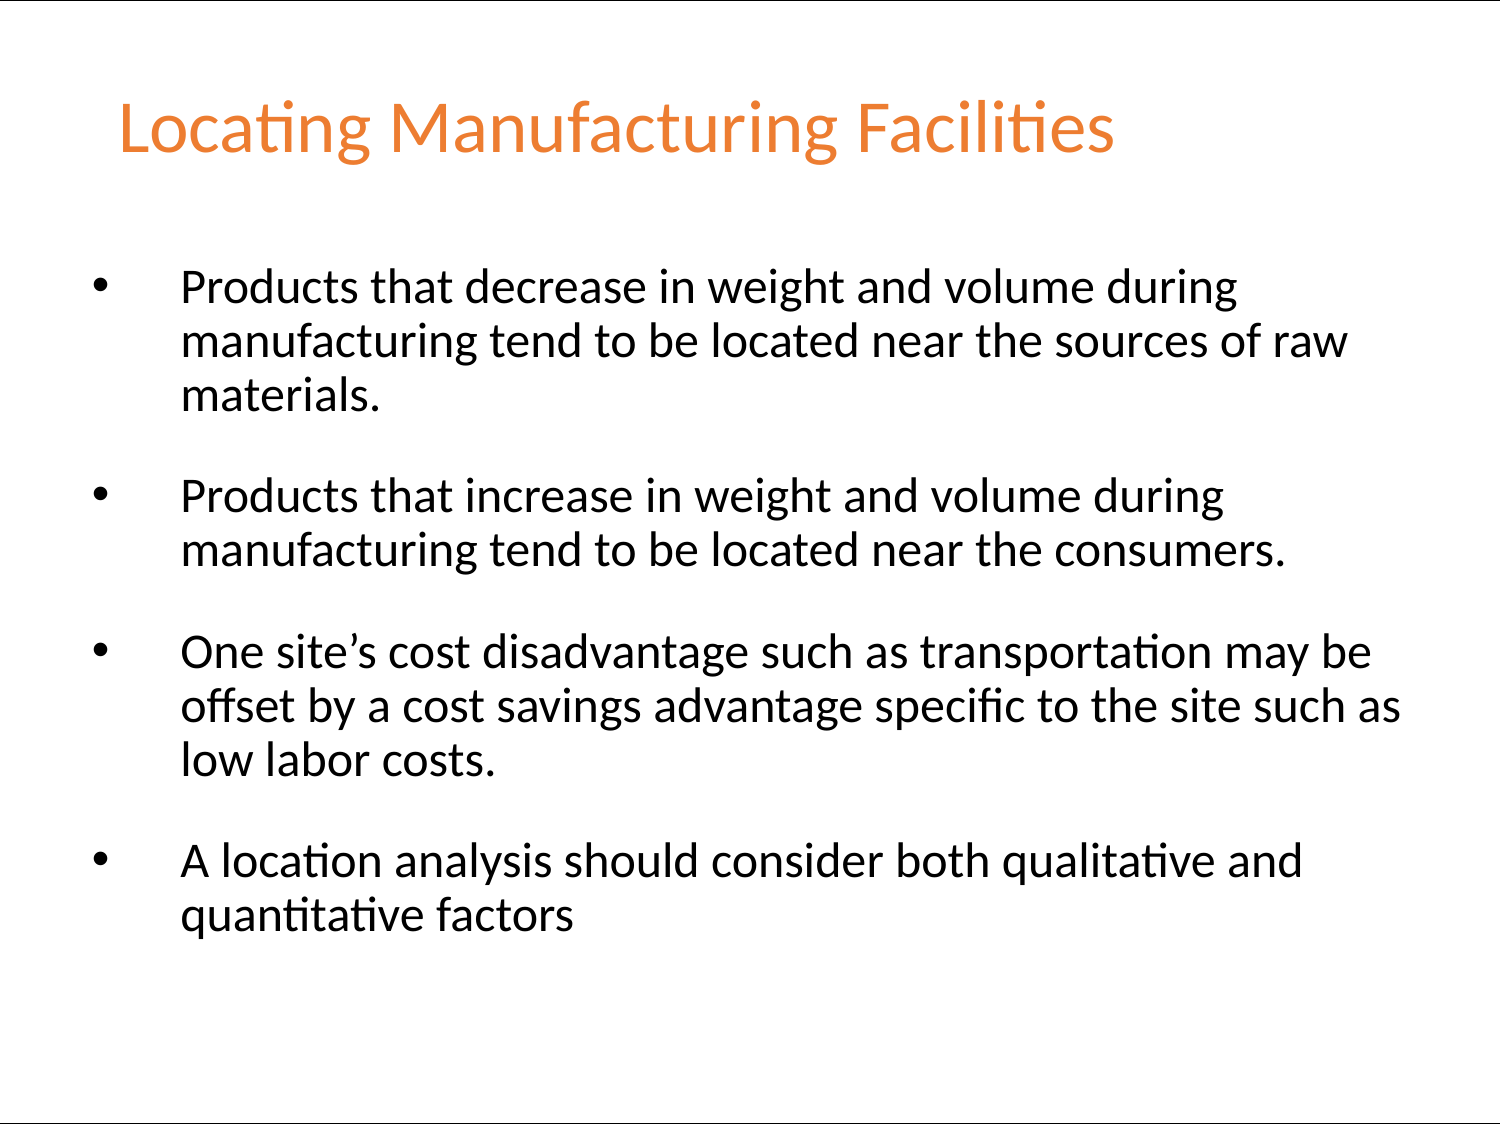

# Locating Manufacturing Facilities
Products that decrease in weight and volume during manufacturing tend to be located near the sources of raw materials.
Products that increase in weight and volume during manufacturing tend to be located near the consumers.
One site’s cost disadvantage such as transportation may be offset by a cost savings advantage specific to the site such as low labor costs.
A location analysis should consider both qualitative and quantitative factors